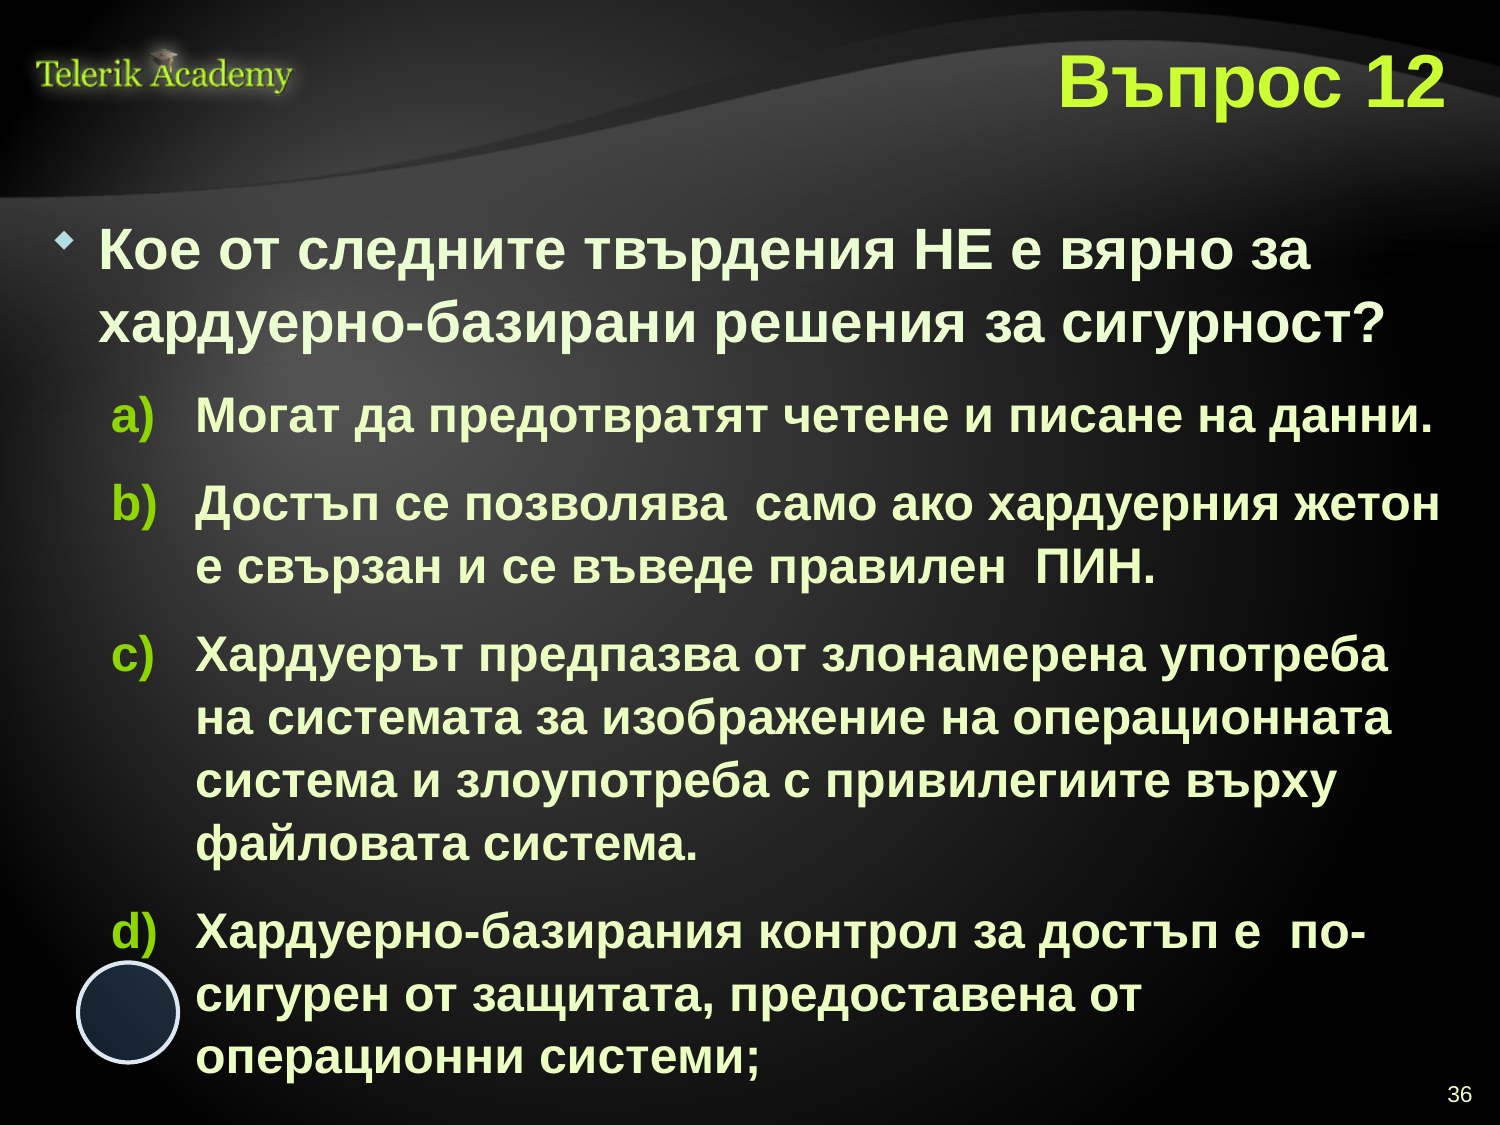

# Въпрос 12
Кое от следните твърдения НЕ е вярно за хардуерно-базирани решения за сигурност?
Mогат да предотвратят четене и писане на данни.
Достъп се позволява  само ако хардуерния жетон е свързан и се въведе правилен  ПИН.
Хардуерът предпазва от злонамерена употреба  на системата за изображение на операционната система и злоупотреба с привилегиите върху файловата система.
Хардуерно-базирания контрол за достъп е  по-сигурен от защитата, предоставена от операционни системи;
Всички горепосочени твърдения са верни.

36